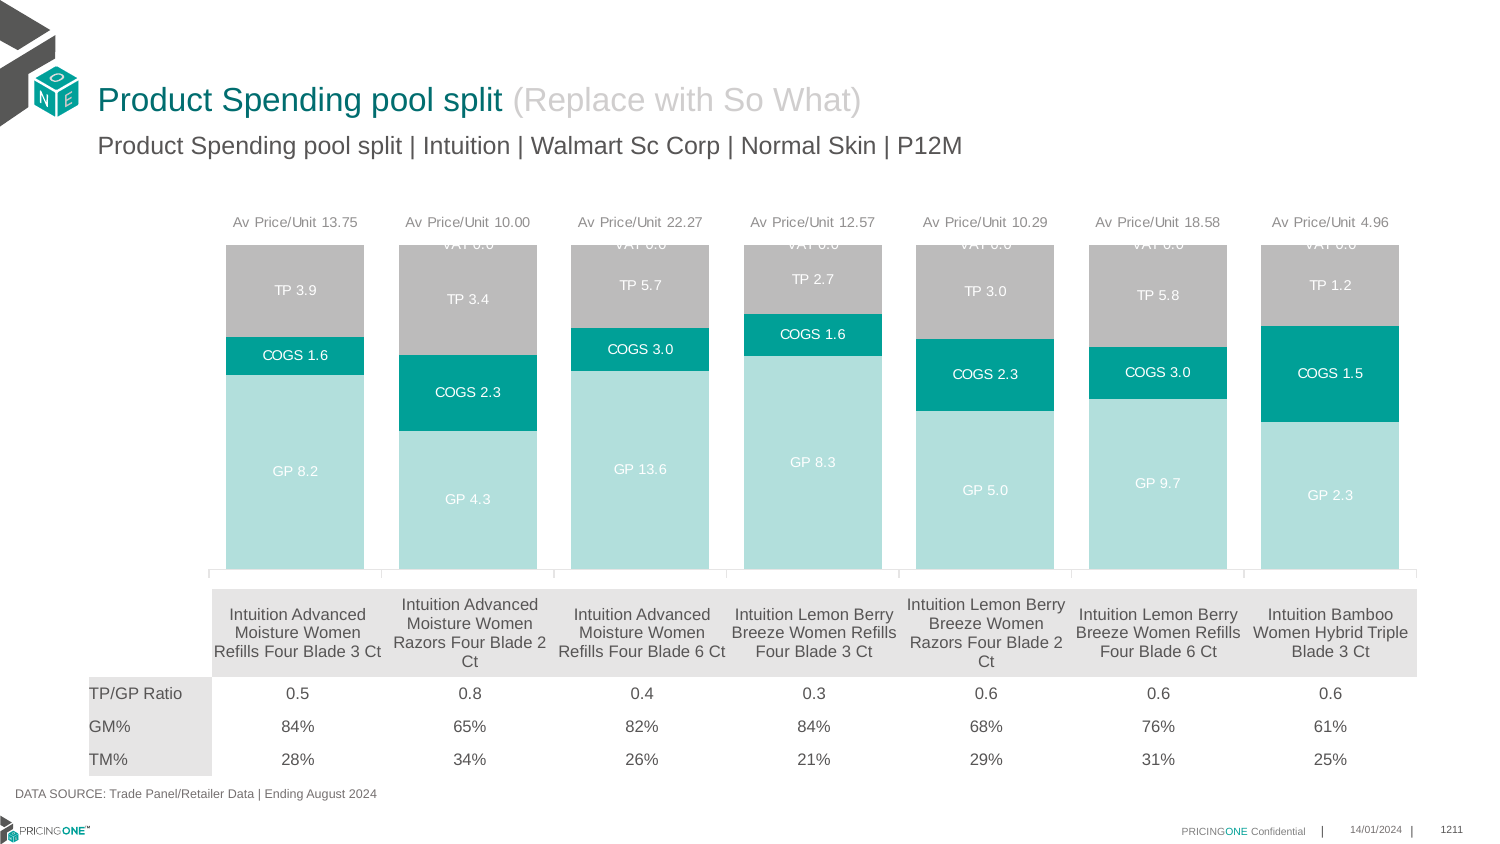

# Product Spending pool split (Replace with So What)
Product Spending pool split | Intuition | Walmart Sc Corp | Normal Skin | P12M

### Chart

| Category | GP | COGS | TP | VAT |
|---|---|---|---|---|
| Av Price/Unit 13.75 | 8.246809390639111 | 1.6021048451362694 | 3.9060175381182614 | 0.0 |
| Av Price/Unit 10.00 | 4.263413499980066 | 2.3325220603596066 | 3.403713604433282 | 0.0 |
| Av Price/Unit 22.27 | 13.593221591541457 | 2.9920605453533664 | 5.682630133555929 | 0.0 |
| Av Price/Unit 12.57 | 8.25937854064423 | 1.623064161331307 | 2.6881210607608175 | 0.0 |
| Av Price/Unit 10.29 | 5.011444331200126 | 2.307014015959548 | 2.9755028337415395 | 0.0 |
| Av Price/Unit 18.58 | 9.73379321861777 | 3.0070661325811003 | 5.843230916784204 | 0.0 |
| Av Price/Unit 4.96 | 2.2544169914100145 | 1.4647864864864866 | 1.2401931280117329 | 0.0 |
|  | Intuition Advanced Moisture Women Refills Four Blade 3 Ct | Intuition Advanced Moisture Women Razors Four Blade 2 Ct | Intuition Advanced Moisture Women Refills Four Blade 6 Ct | Intuition Lemon Berry Breeze Women Refills Four Blade 3 Ct | Intuition Lemon Berry Breeze Women Razors Four Blade 2 Ct | Intuition Lemon Berry Breeze Women Refills Four Blade 6 Ct | Intuition Bamboo Women Hybrid Triple Blade 3 Ct |
| --- | --- | --- | --- | --- | --- | --- | --- |
| TP/GP Ratio | 0.5 | 0.8 | 0.4 | 0.3 | 0.6 | 0.6 | 0.6 |
| GM% | 84% | 65% | 82% | 84% | 68% | 76% | 61% |
| TM% | 28% | 34% | 26% | 21% | 29% | 31% | 25% |
DATA SOURCE: Trade Panel/Retailer Data | Ending August 2024

14/01/2024
1211